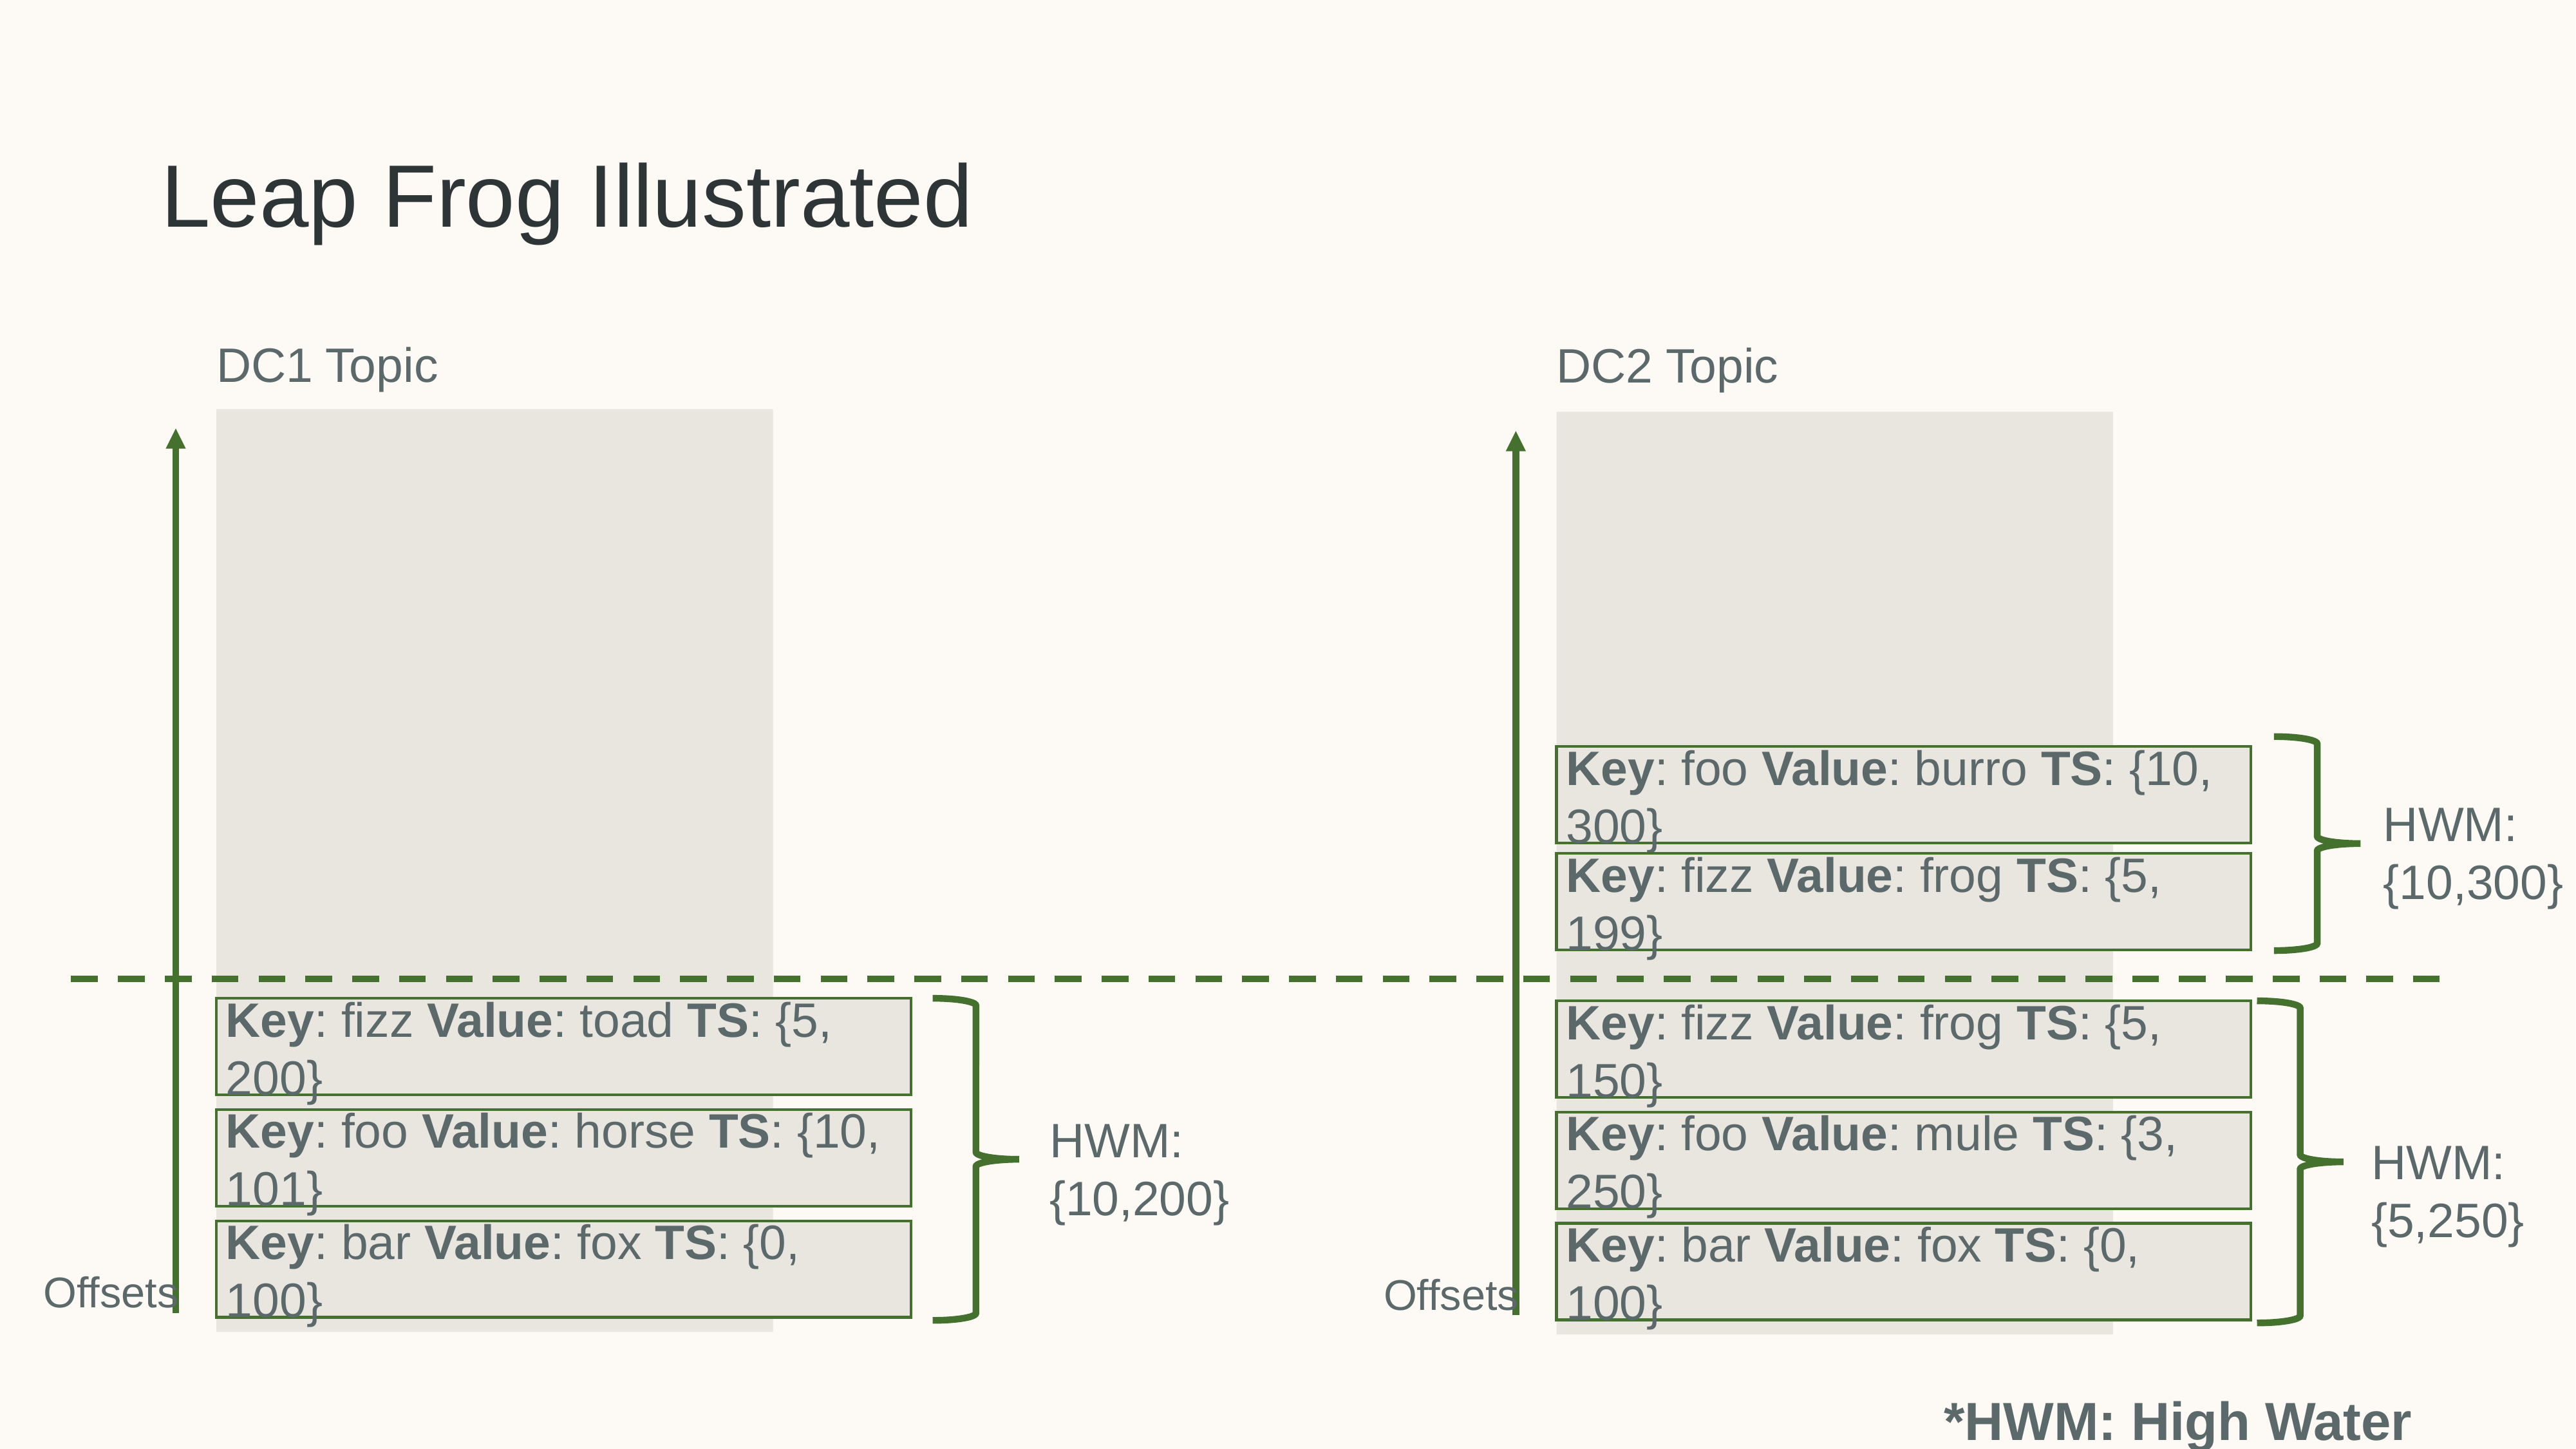

# Leap Frog Illustrated
DC1 Topic
DC2 Topic

Key: foo Value: burro TS: {10, 300}
HWM: {10,300}
Key: fizz Value: frog TS: {5, 199}
Key: fizz Value: toad TS: {5, 200}

Key: fizz Value: frog TS: {5, 150}

HWM: {10,200}
Key: foo Value: horse TS: {10, 101}
Key: foo Value: mule TS: {3, 250}
HWM: {5,250}
Key: bar Value: fox TS: {0, 100}
Key: bar Value: fox TS: {0, 100}
Offsets
Offsets

*HWM: High Water Mark